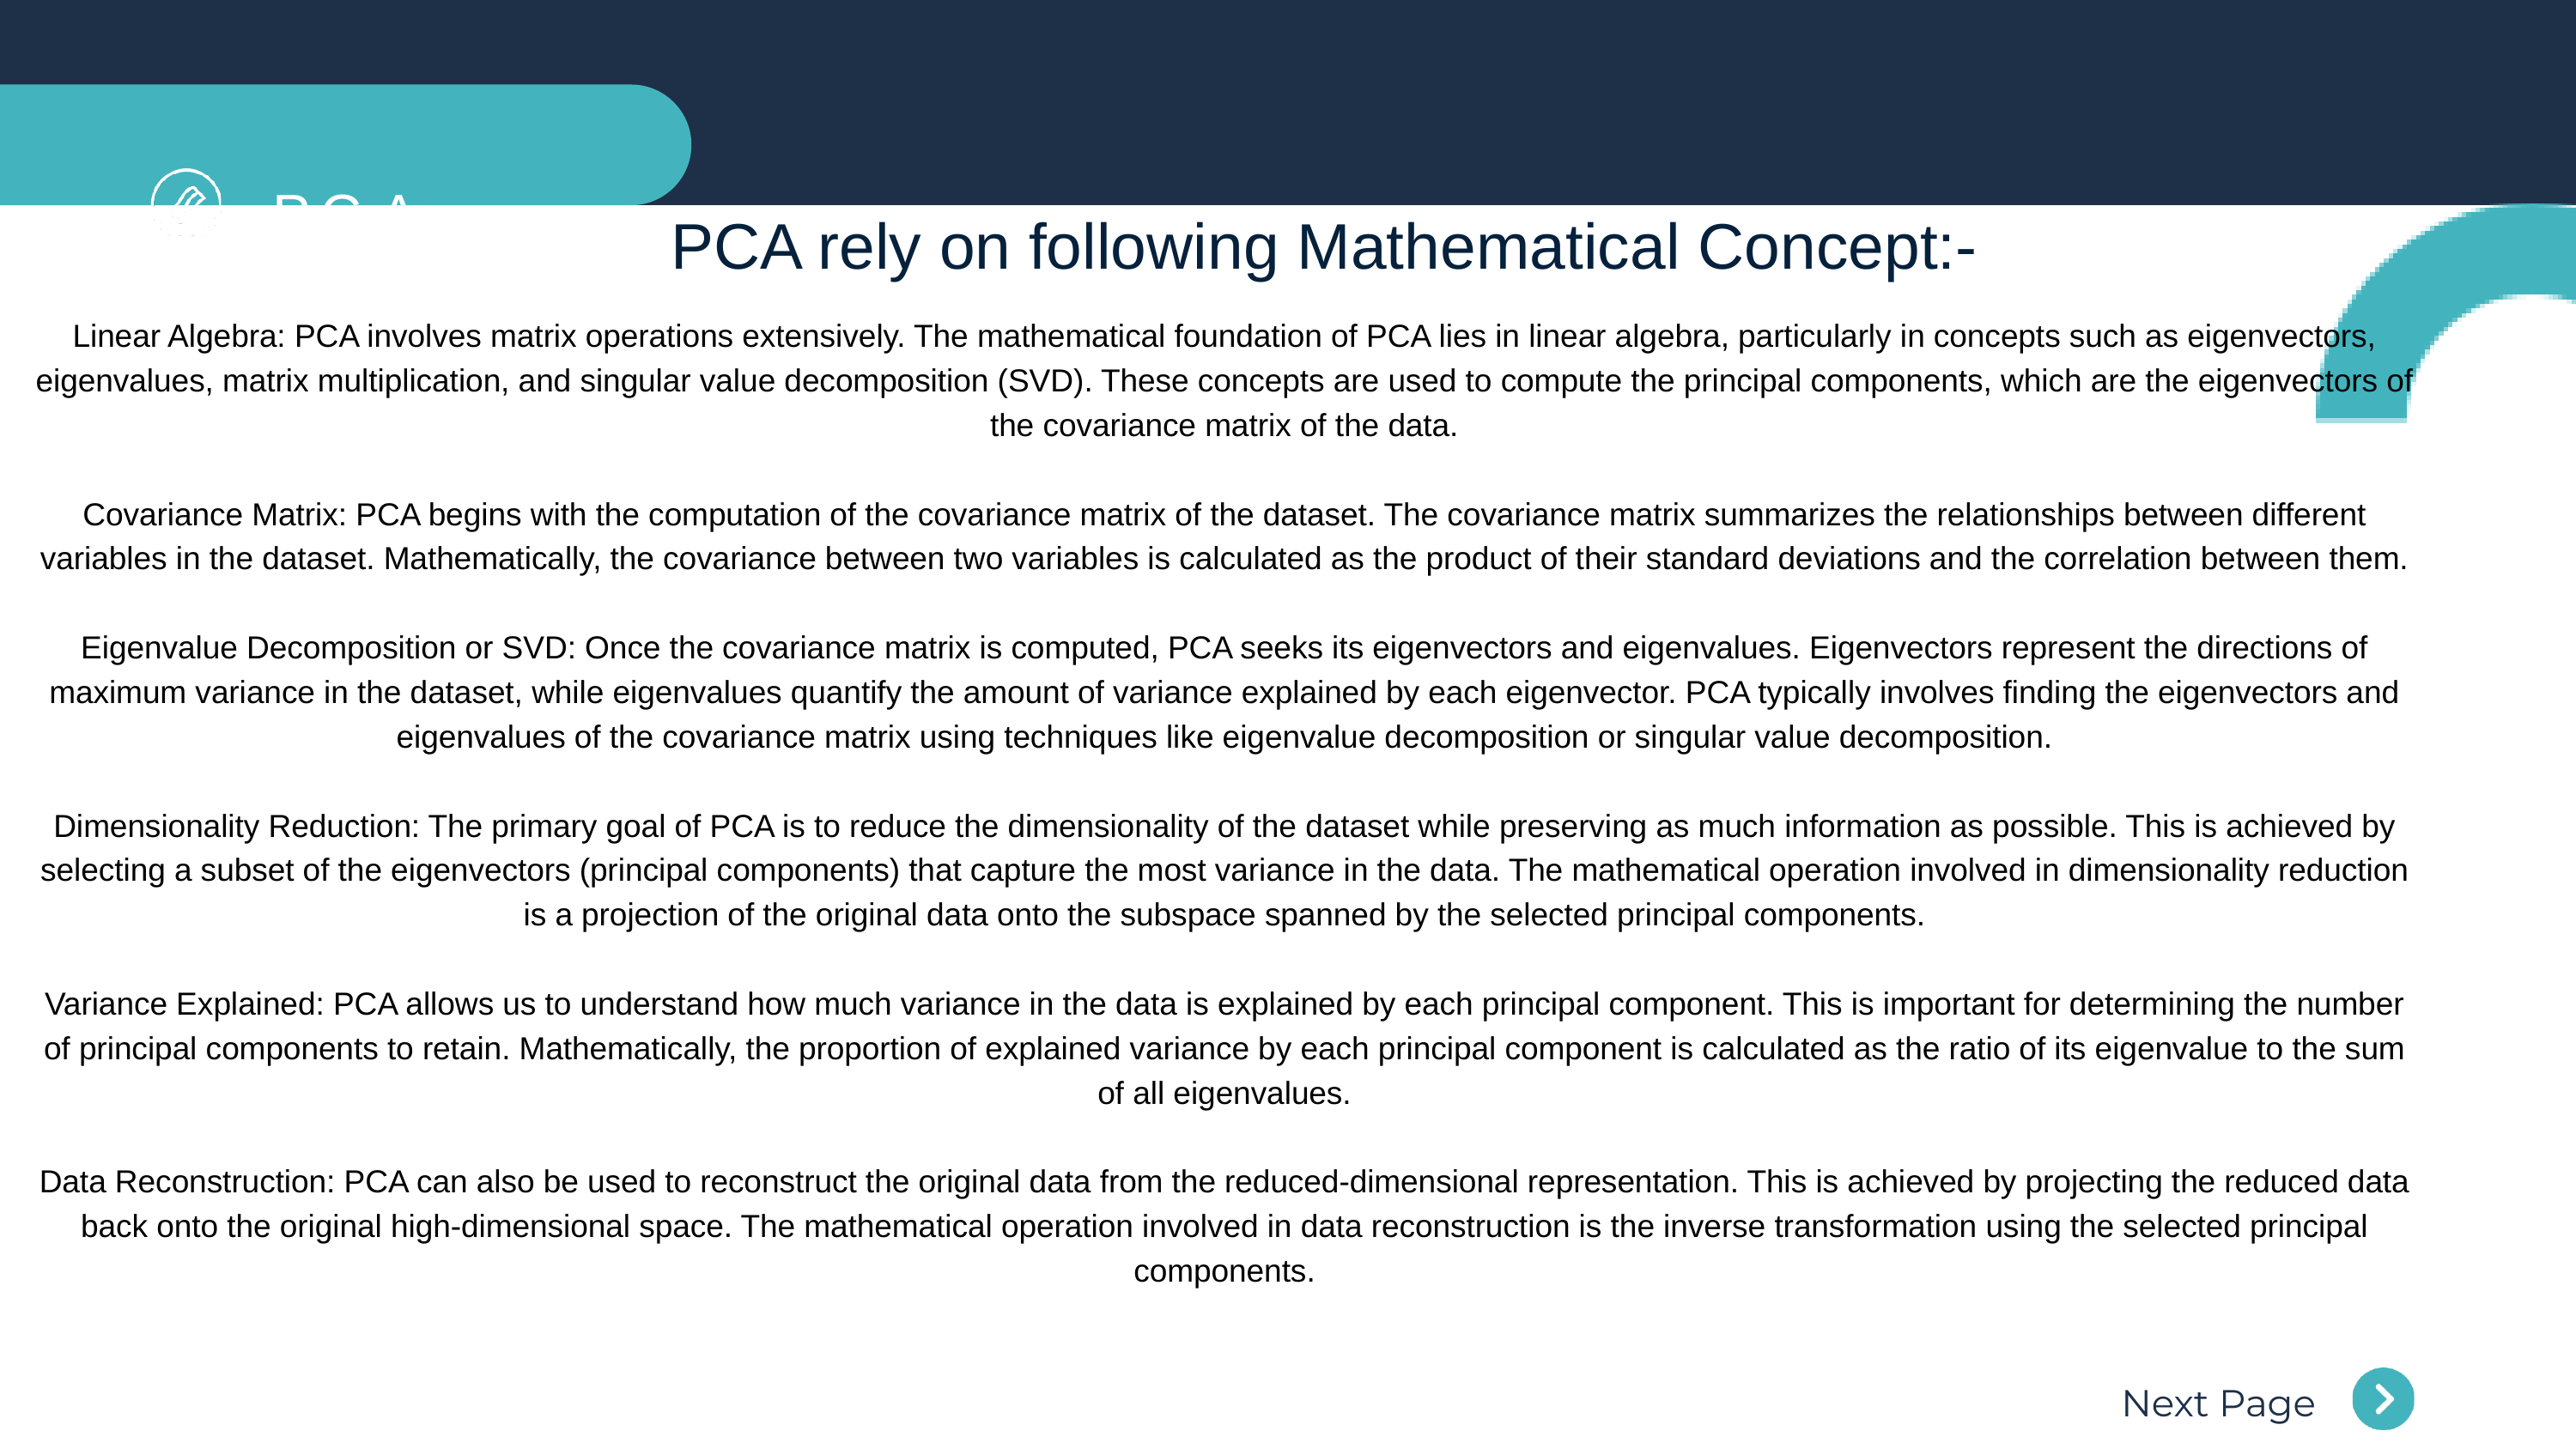

P.C.A

PCA rely on following Mathematical Concept:-
Linear Algebra: PCA involves matrix operations extensively. The mathematical foundation of PCA lies in linear algebra, particularly in concepts such as eigenvectors, eigenvalues, matrix multiplication, and singular value decomposition (SVD). These concepts are used to compute the principal components, which are the eigenvectors of the covariance matrix of the data.

Covariance Matrix: PCA begins with the computation of the covariance matrix of the dataset. The covariance matrix summarizes the relationships between different variables in the dataset. Mathematically, the covariance between two variables is calculated as the product of their standard deviations and the correlation between them.

Eigenvalue Decomposition or SVD: Once the covariance matrix is computed, PCA seeks its eigenvectors and eigenvalues. Eigenvectors represent the directions of maximum variance in the dataset, while eigenvalues quantify the amount of variance explained by each eigenvector. PCA typically involves finding the eigenvectors and eigenvalues of the covariance matrix using techniques like eigenvalue decomposition or singular value decomposition.

Dimensionality Reduction: The primary goal of PCA is to reduce the dimensionality of the dataset while preserving as much information as possible. This is achieved by selecting a subset of the eigenvectors (principal components) that capture the most variance in the data. The mathematical operation involved in dimensionality reduction is a projection of the original data onto the subspace spanned by the selected principal components.

Variance Explained: PCA allows us to understand how much variance in the data is explained by each principal component. This is important for determining the number of principal components to retain. Mathematically, the proportion of explained variance by each principal component is calculated as the ratio of its eigenvalue to the sum of all eigenvalues.

Data Reconstruction: PCA can also be used to reconstruct the original data from the reduced-dimensional representation. This is achieved by projecting the reduced data back onto the original high-dimensional space. The mathematical operation involved in data reconstruction is the inverse transformation using the selected principal components.

Principal components analysis (PCA) is a technique that can be used to simplify a dataset
2020

Next Page